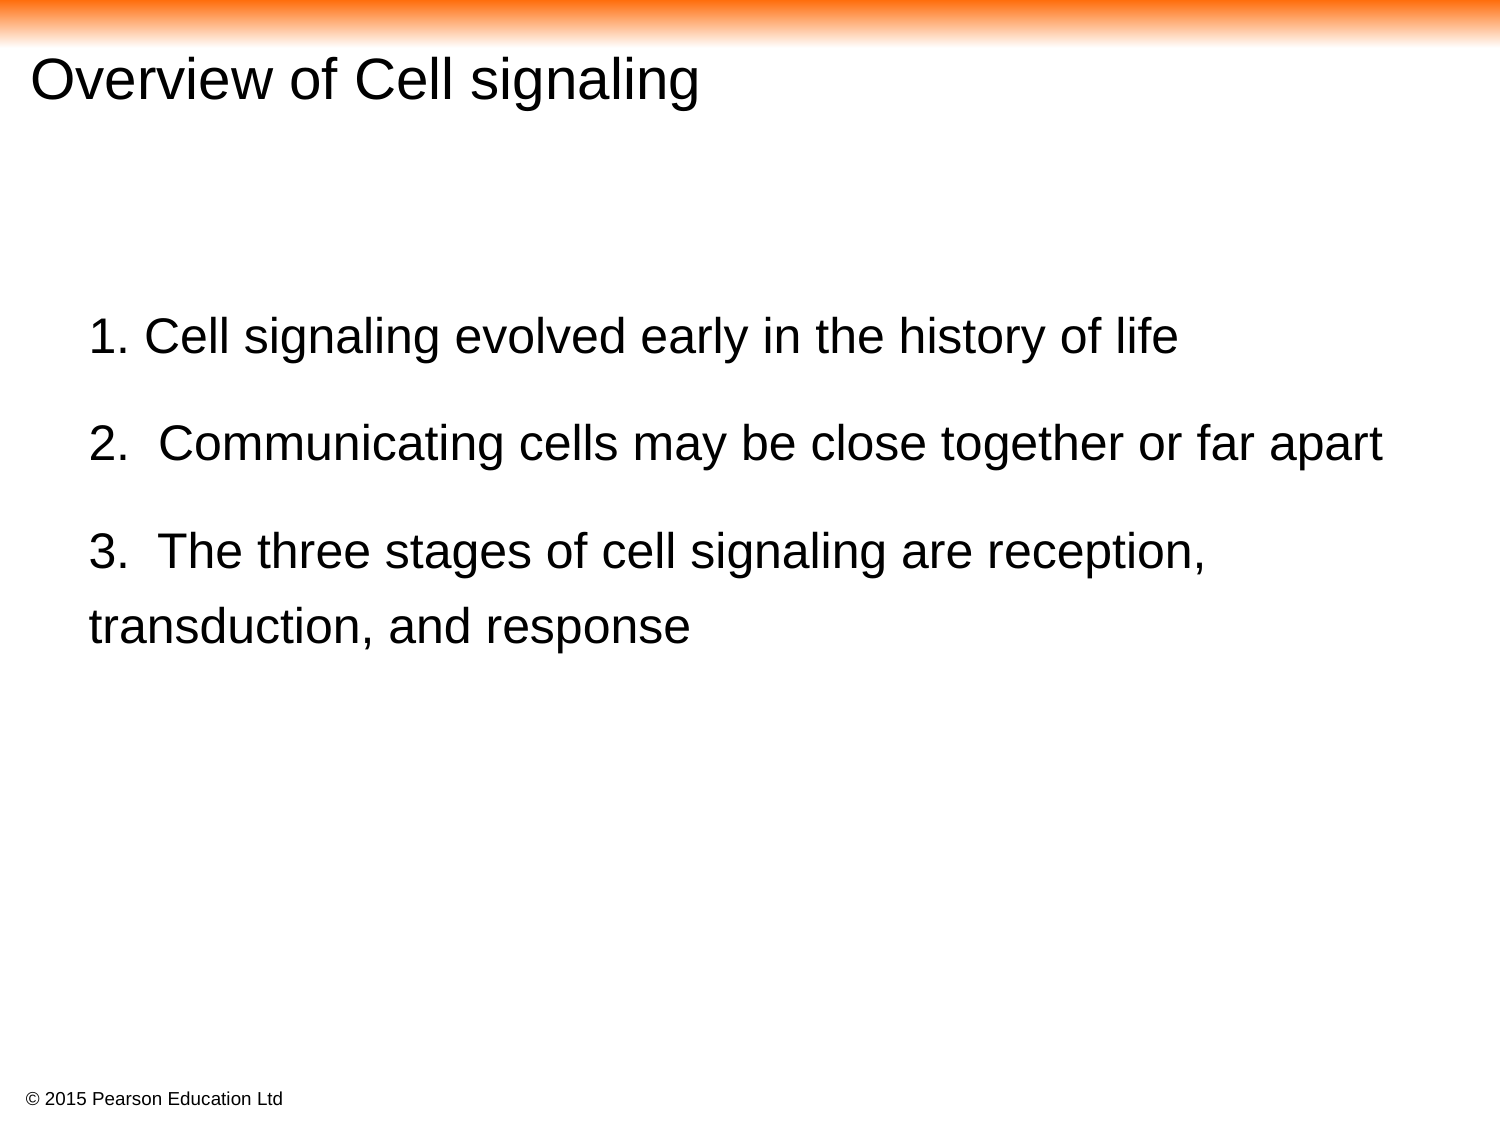

# Overview of Cell signaling
1. Cell signaling evolved early in the history of life
2.  Communicating cells may be close together or far apart
3.  The three stages of cell signaling are reception, transduction, and response